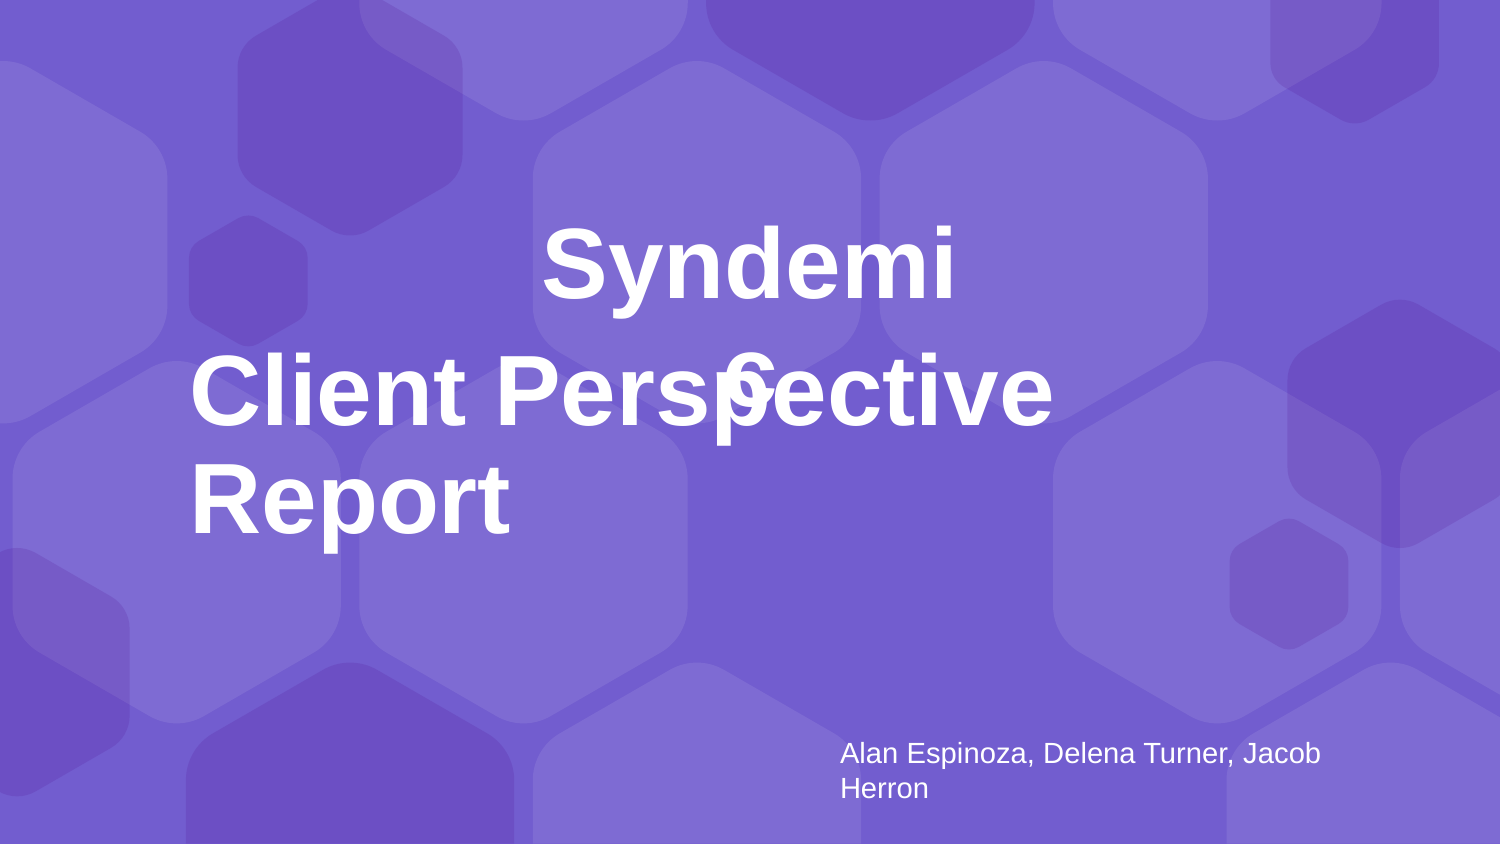

Syndemic
# Client Perspective Report
Alan Espinoza, Delena Turner, Jacob Herron